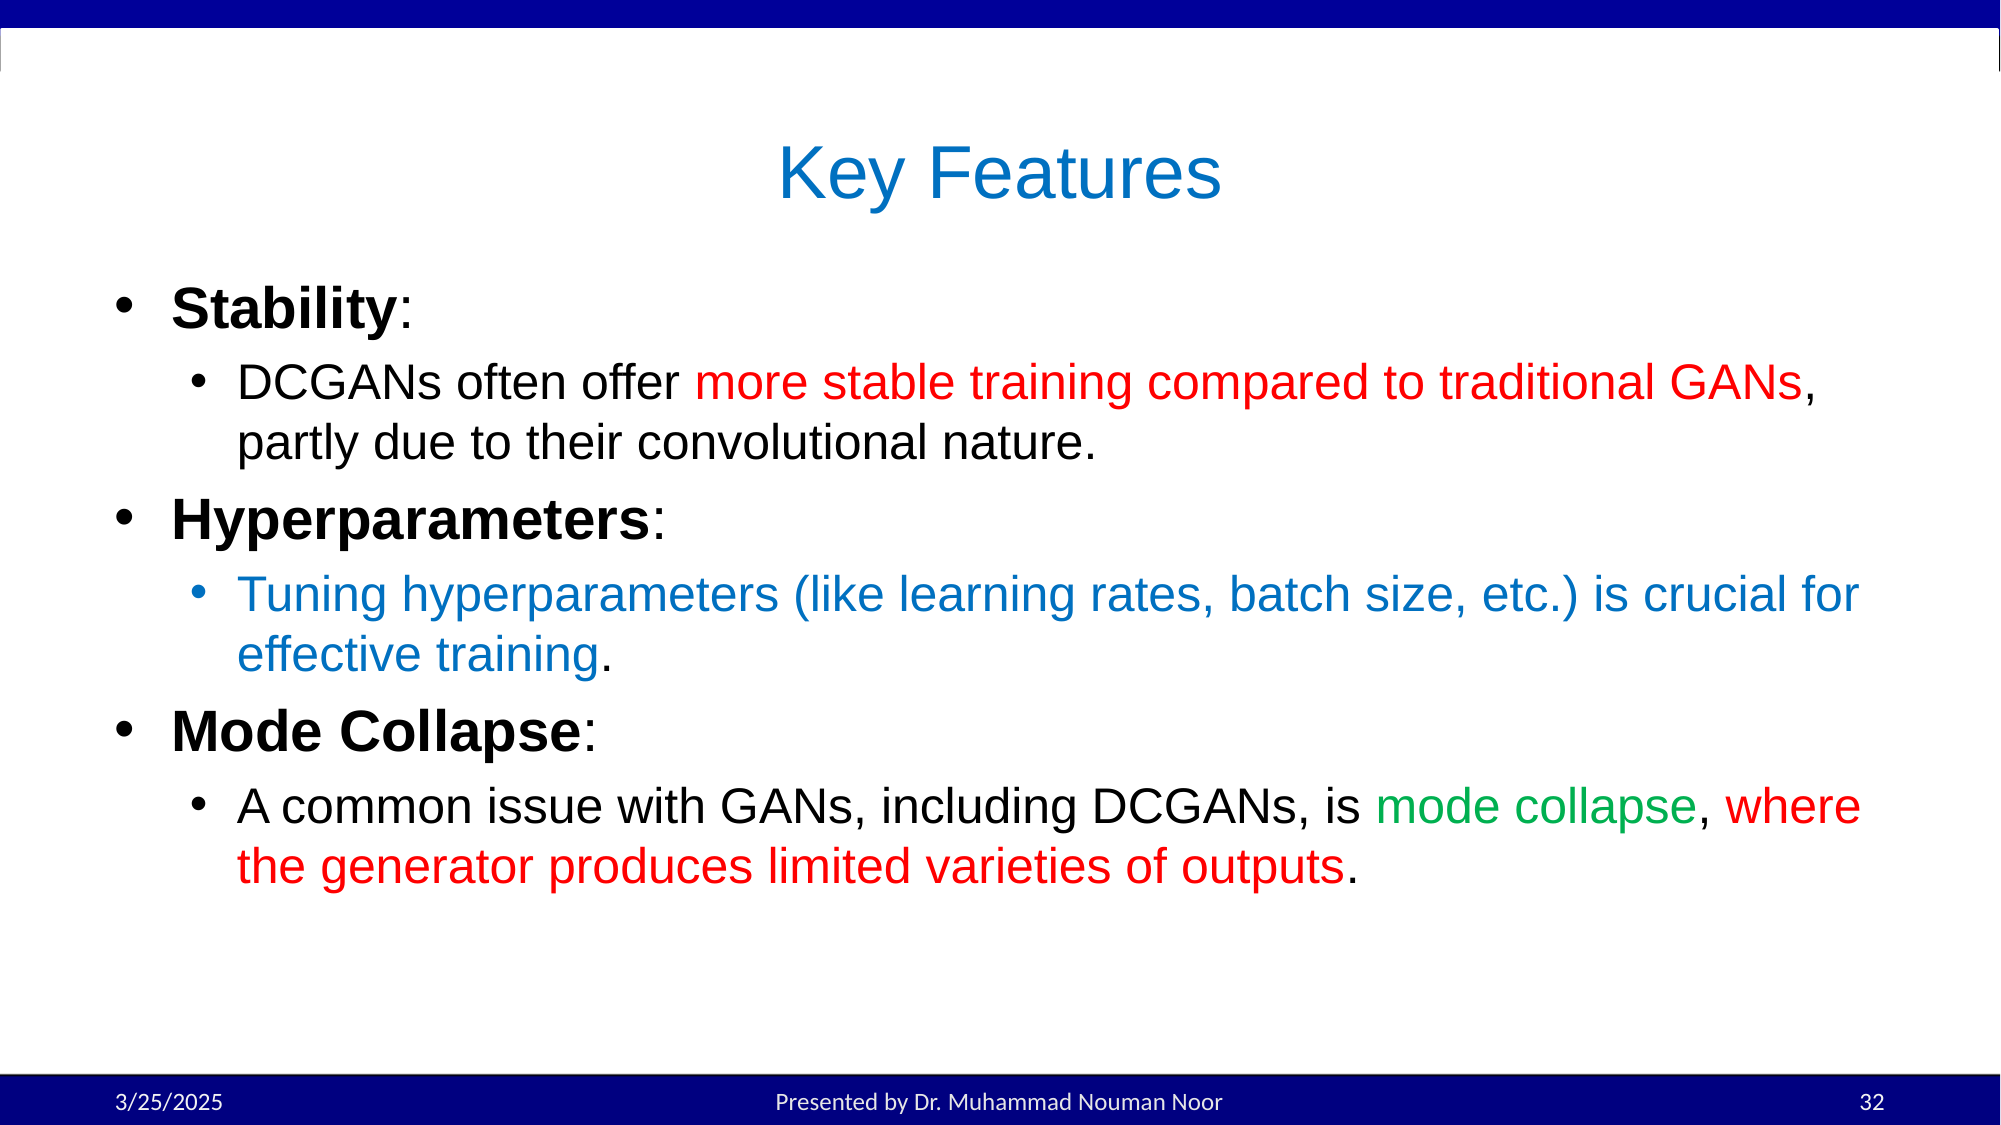

# Key Features
Stability:
DCGANs often offer more stable training compared to traditional GANs, partly due to their convolutional nature.
Hyperparameters:
Tuning hyperparameters (like learning rates, batch size, etc.) is crucial for effective training.
Mode Collapse:
A common issue with GANs, including DCGANs, is mode collapse, where the generator produces limited varieties of outputs.
3/25/2025
Presented by Dr. Muhammad Nouman Noor
32